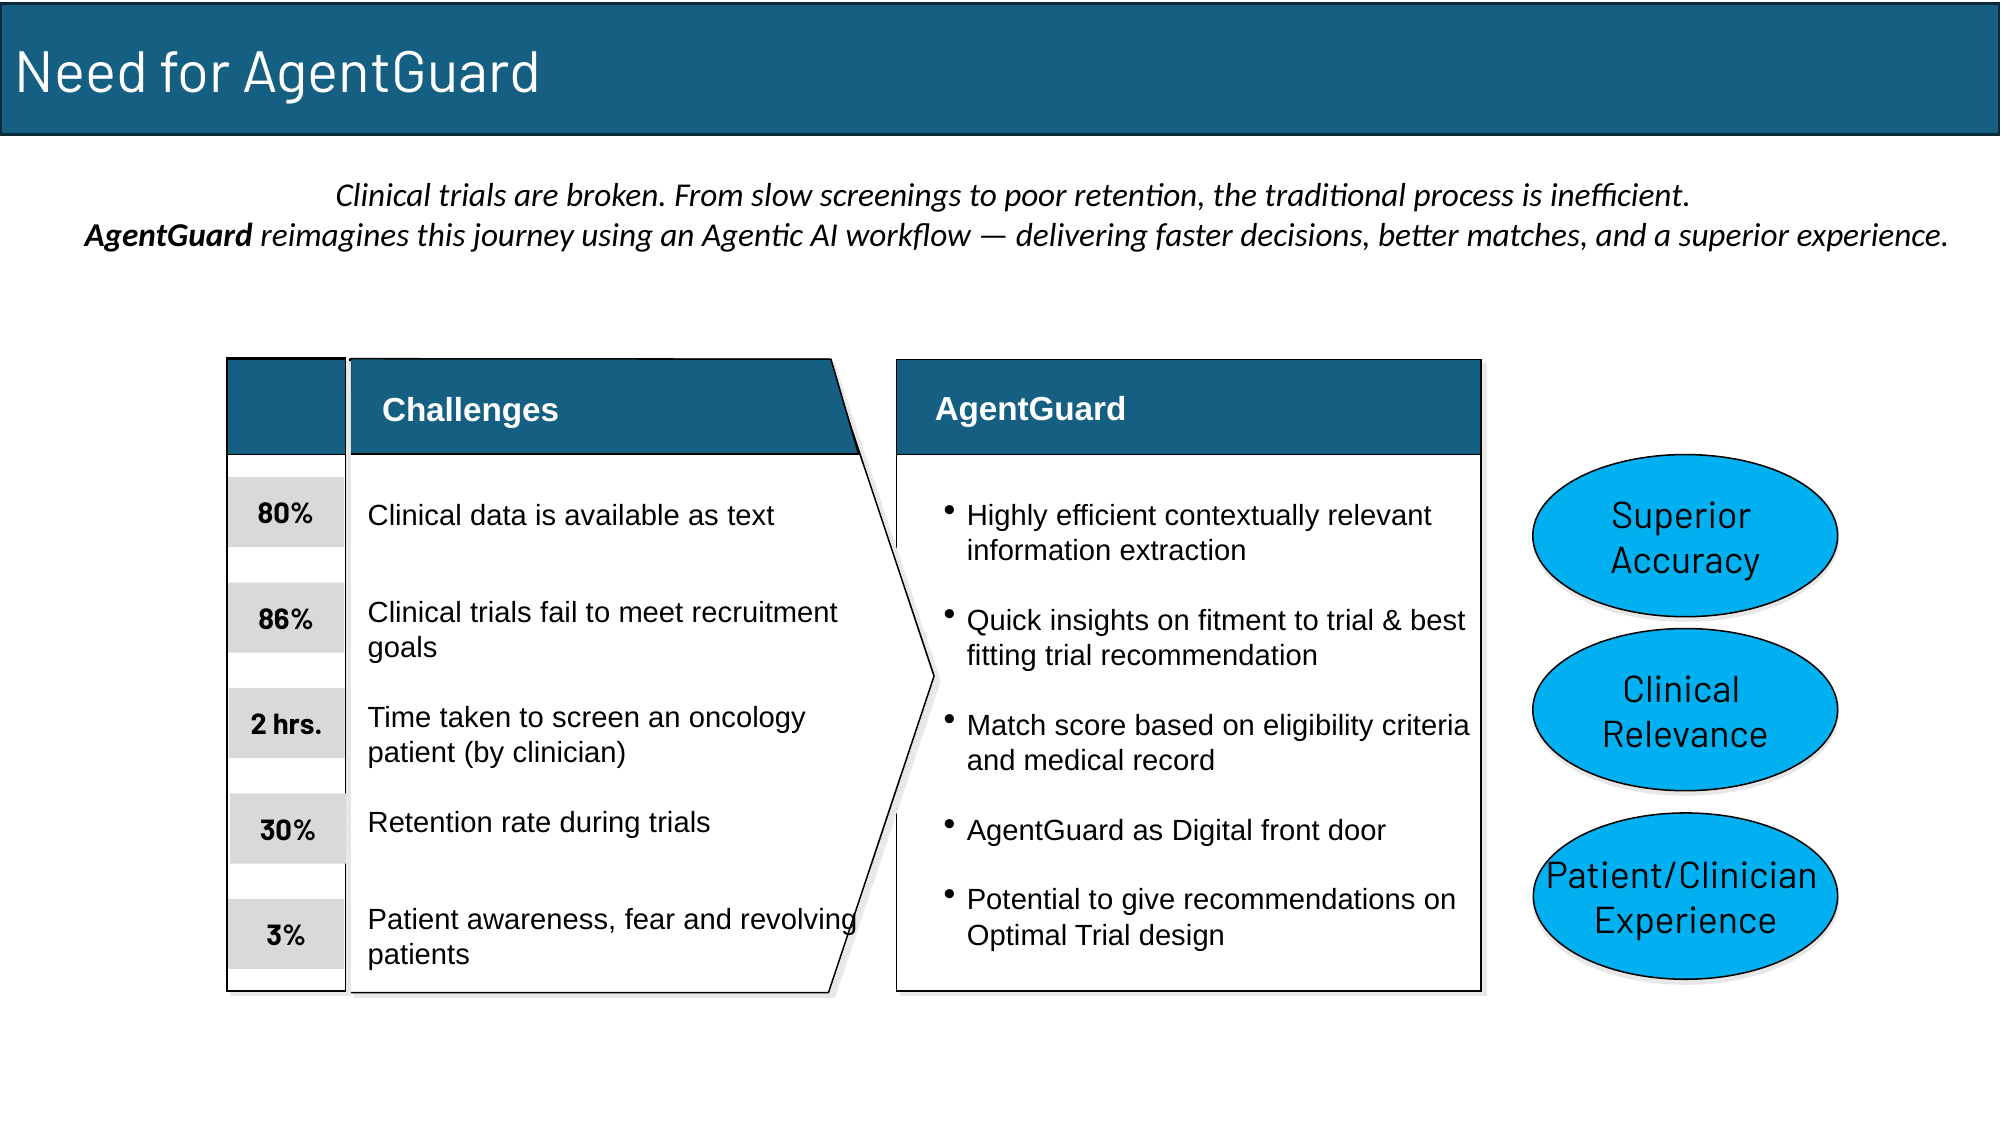

Need for AgentGuard
Clinical trials are broken. From slow screenings to poor retention, the traditional process is inefficient.
AgentGuard reimagines this journey using an Agentic AI workflow — delivering faster decisions, better matches, and a superior experience.

AgentGuard
Challenges
Superior
Accuracy

Clinical data is available as text

Clinical trials fail to meet recruitment goals

Time taken to screen an oncology patient (by clinician)

Retention rate during trials

Patient awareness, fear and revolving patients

80%
Highly efficient contextually relevant information extraction

Quick insights on fitment to trial & best fitting trial recommendation

Match score based on eligibility criteria and medical record

AgentGuard as Digital front door

Potential to give recommendations on Optimal Trial design

86%
Clinical
Relevance
2 hrs.
30%
Patient/Clinician
Experience
3%